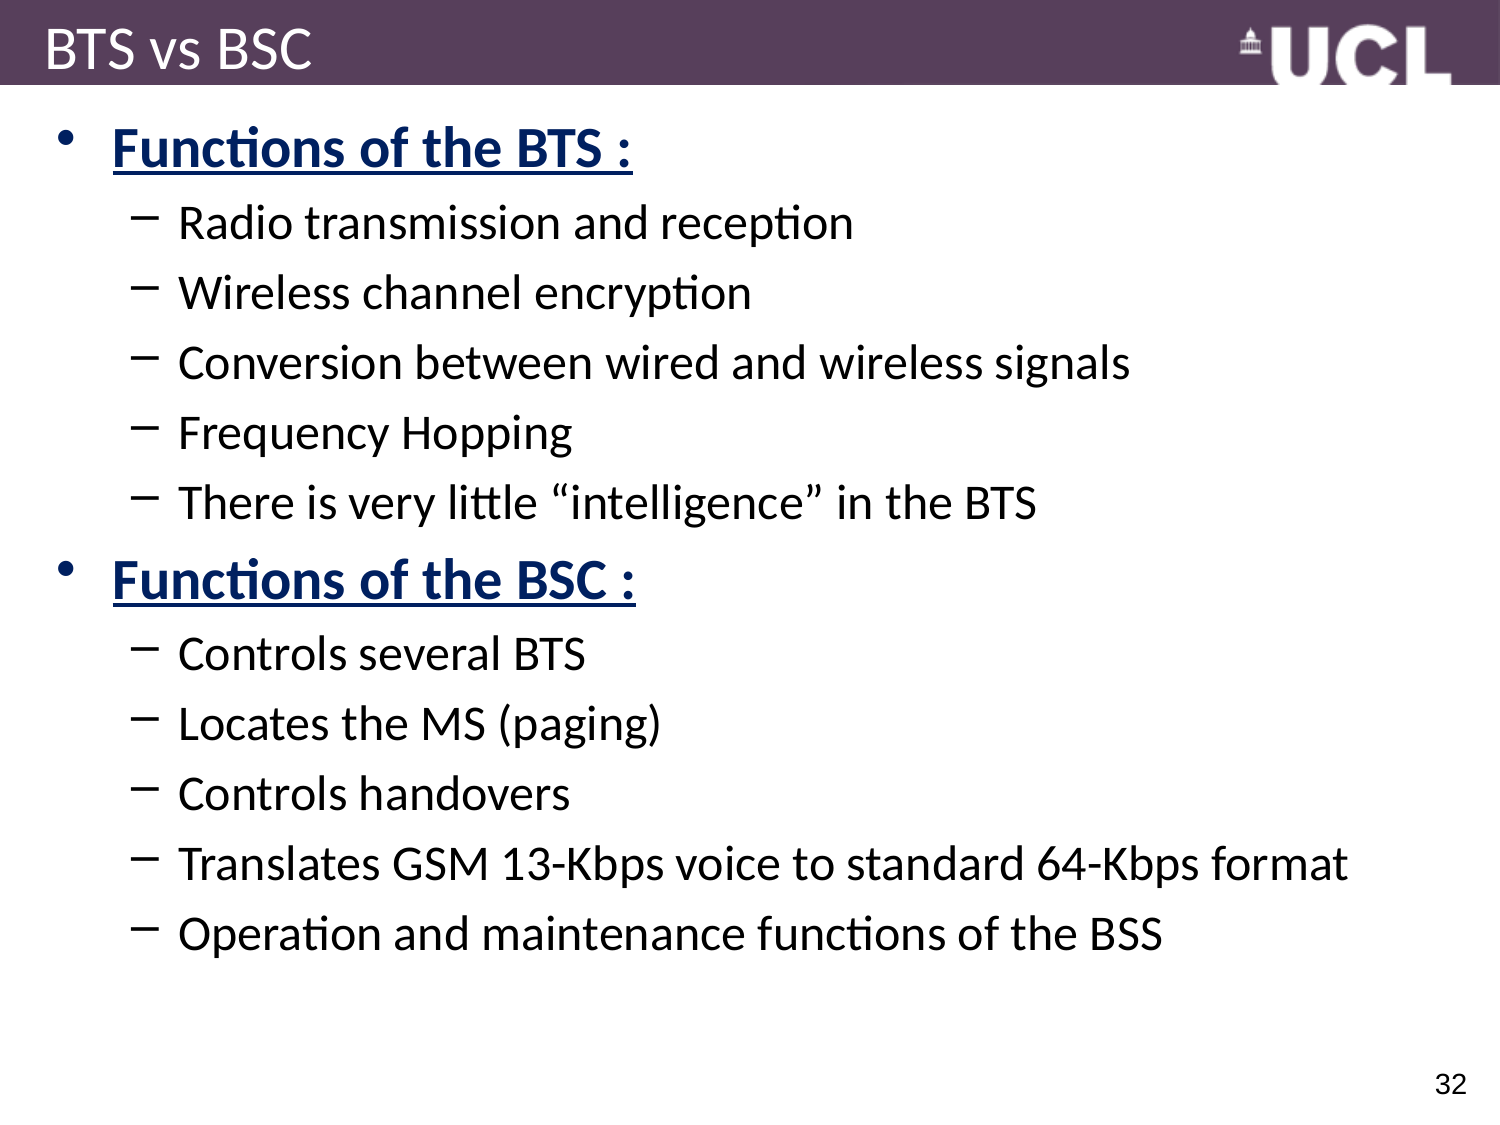

# BTS vs BSC
Functions of the BTS :
Radio transmission and reception
Wireless channel encryption
Conversion between wired and wireless signals
Frequency Hopping
There is very little “intelligence” in the BTS
Functions of the BSC :
Controls several BTS
Locates the MS (paging)
Controls handovers
Translates GSM 13-Kbps voice to standard 64-Kbps format
Operation and maintenance functions of the BSS
32